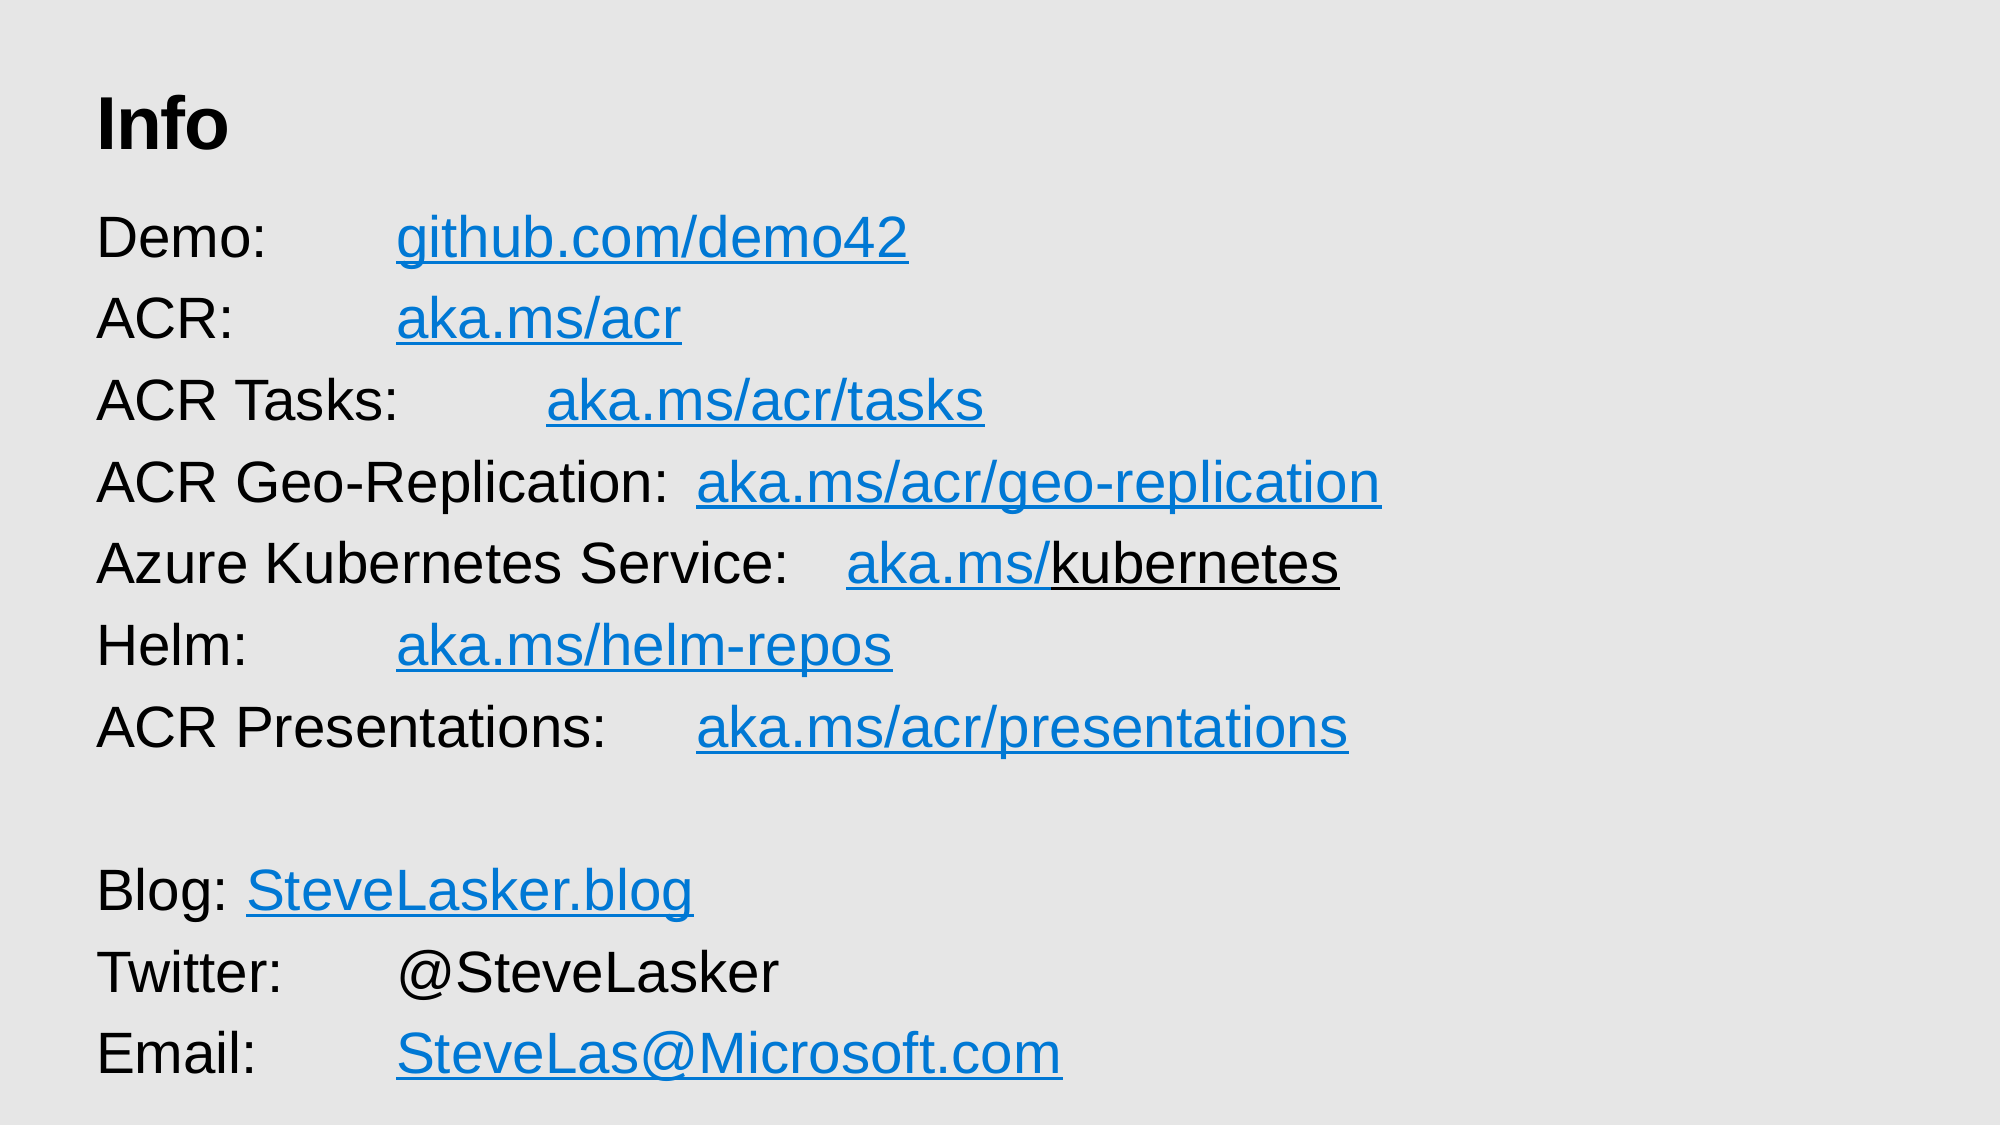

# Info
Demo:	github.com/demo42
ACR: 	aka.ms/acr
ACR Tasks: 	aka.ms/acr/tasks
ACR Geo-Replication:	aka.ms/acr/geo-replication
Azure Kubernetes Service:	aka.ms/kubernetes
Helm:	aka.ms/helm-repos
ACR Presentations:  	aka.ms/acr/presentations

Blog:	SteveLasker.blog
Twitter:	@SteveLasker
Email:	SteveLas@Microsoft.com